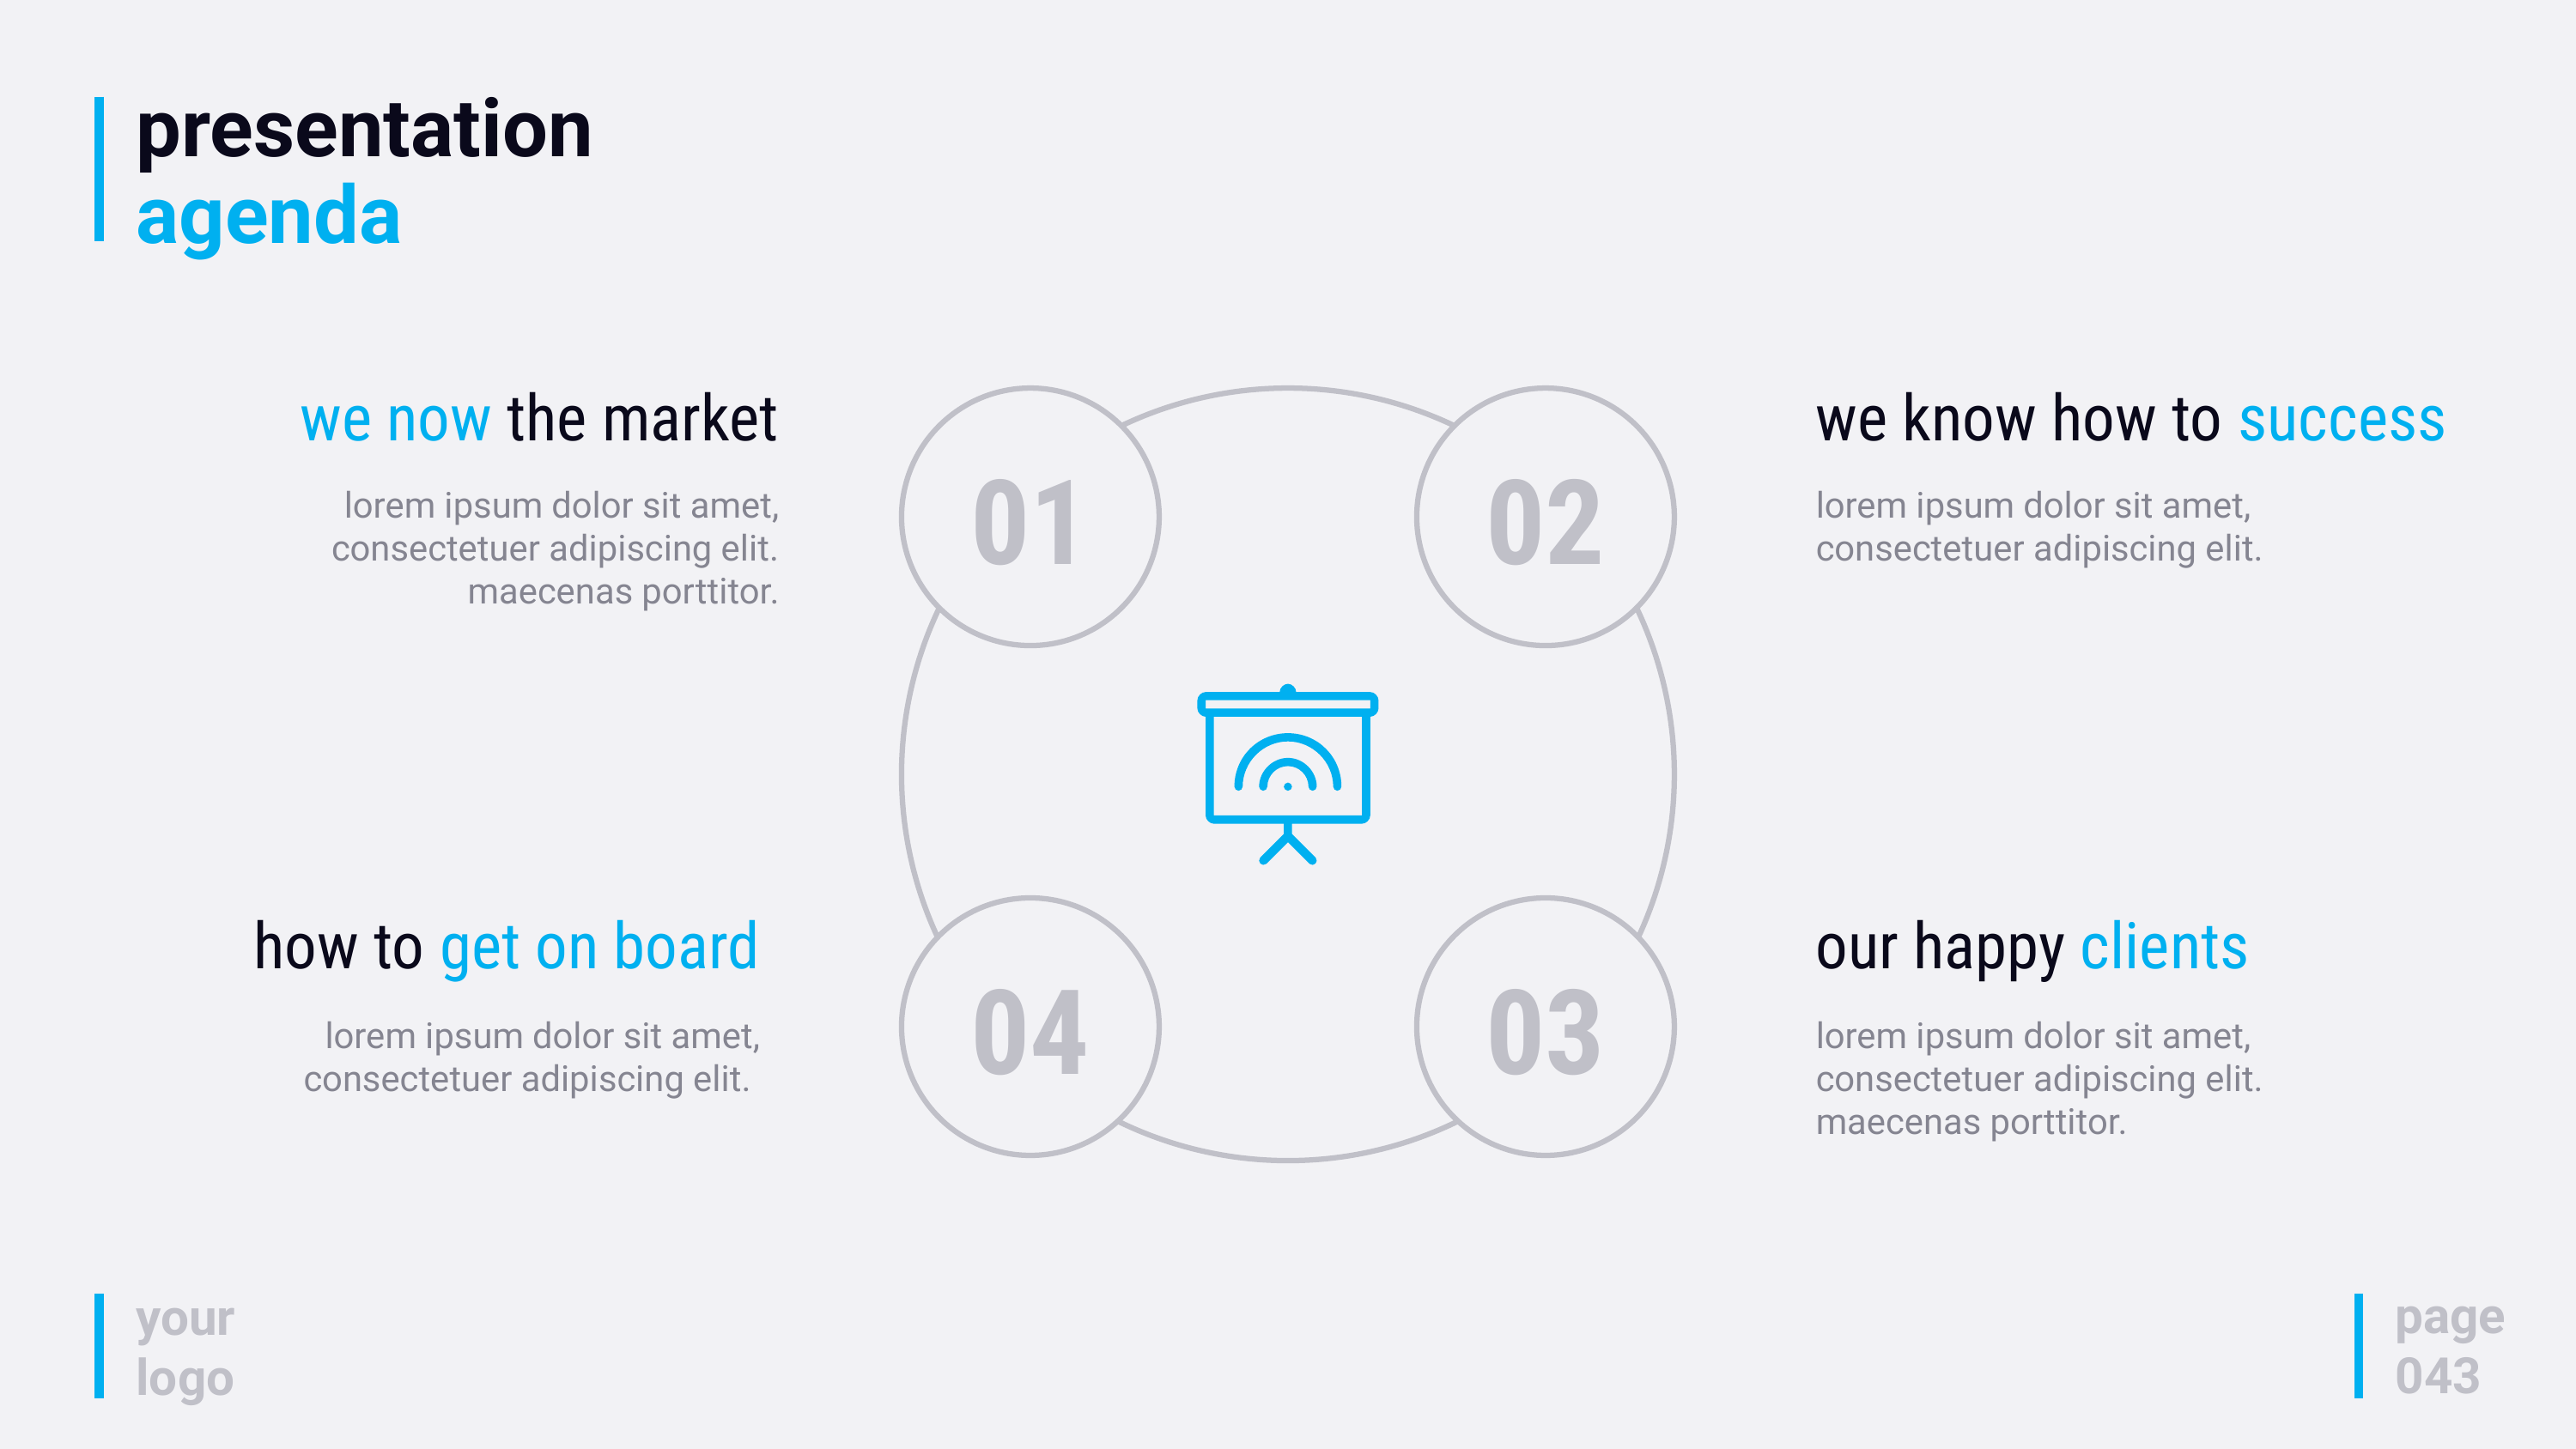

# presentation agenda
we now the market
we know how to success

01
02
04
03
lorem ipsum dolor sit amet, consectetuer adipiscing elit. maecenas porttitor.
lorem ipsum dolor sit amet, consectetuer adipiscing elit.

how to get on board
our happy clients
lorem ipsum dolor sit amet, consectetuer adipiscing elit.
lorem ipsum dolor sit amet, consectetuer adipiscing elit. maecenas porttitor.
page
043